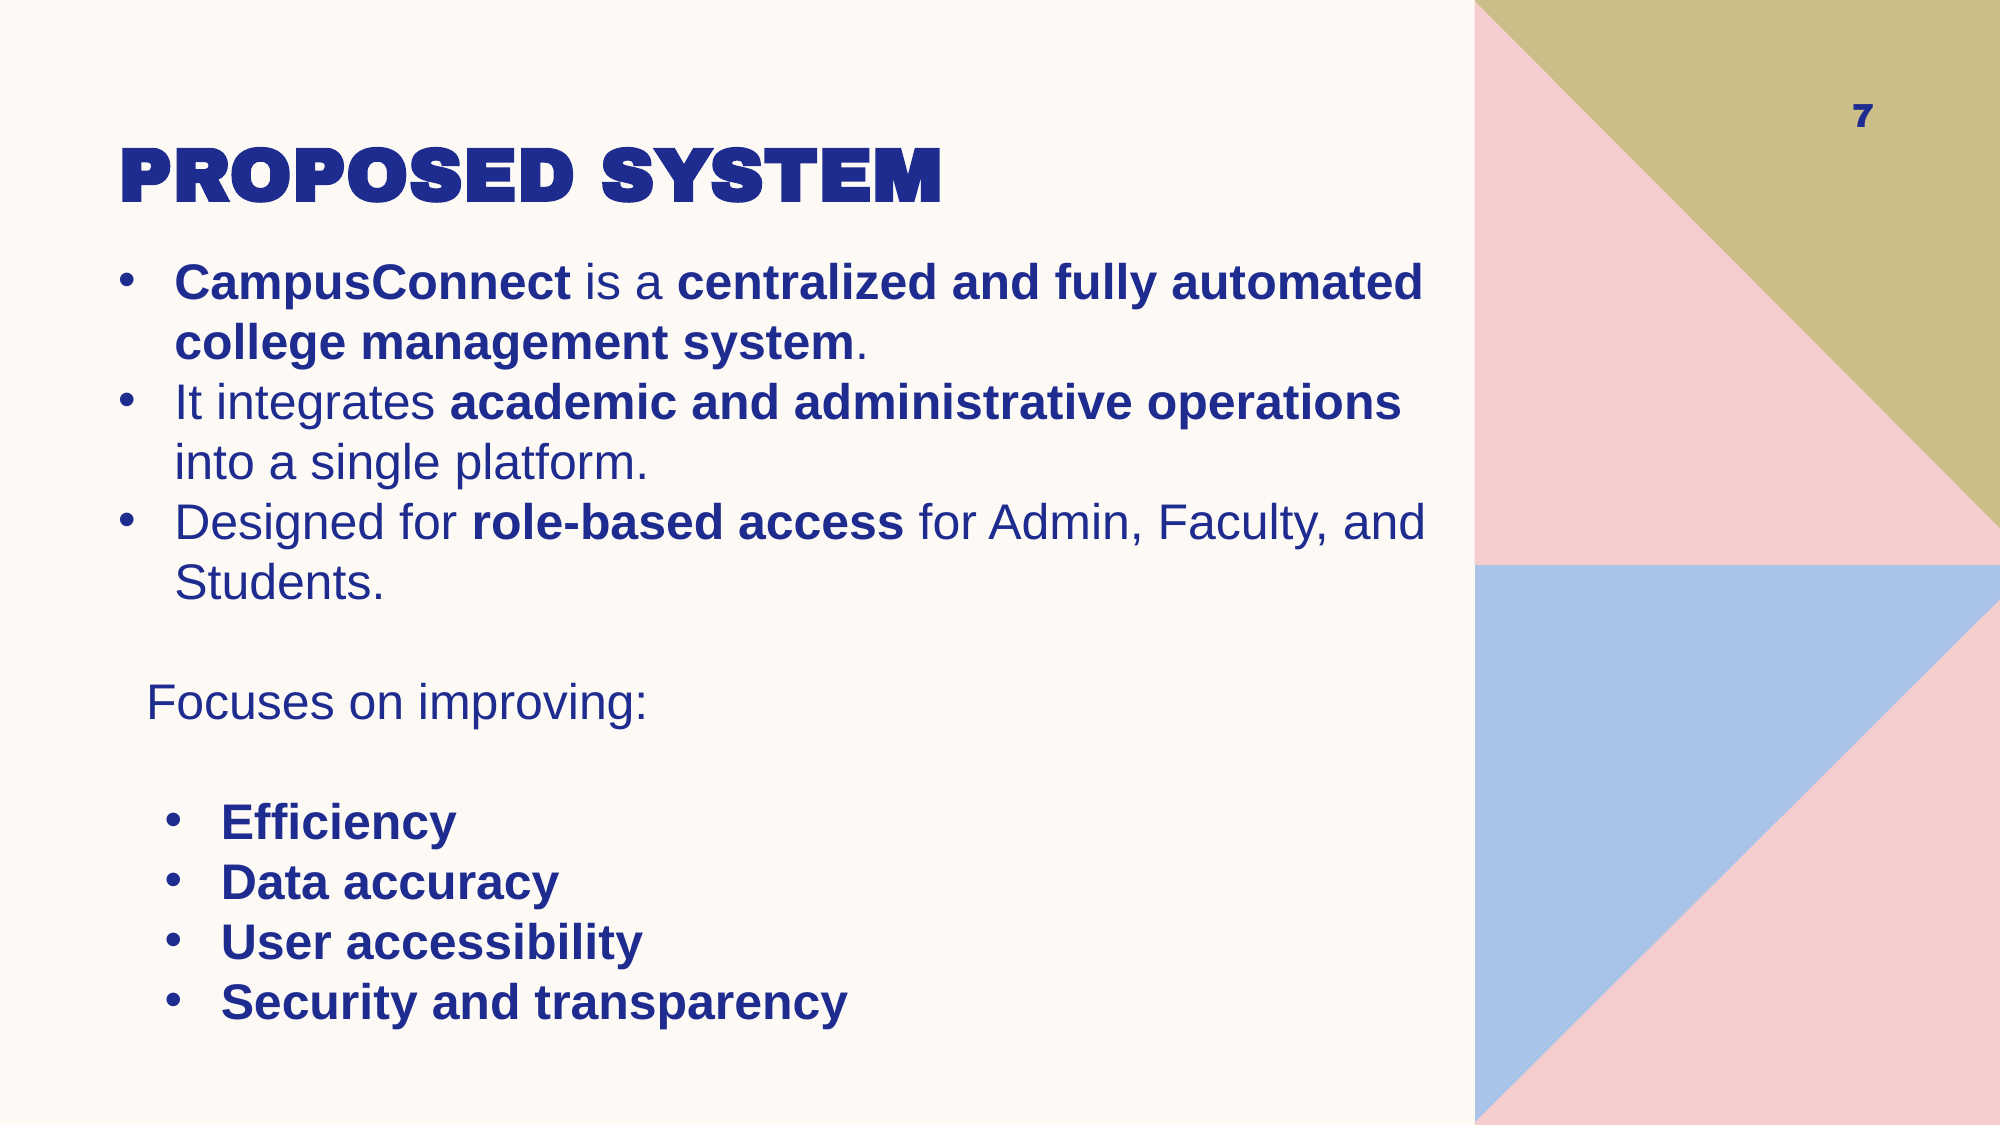

7
# proposed system
CampusConnect is a centralized and fully automated college management system.
It integrates academic and administrative operations into a single platform.
Designed for role-based access for Admin, Faculty, and Students.

  Focuses on improving:

Efficiency
Data accuracy
User accessibility
Security and transparency